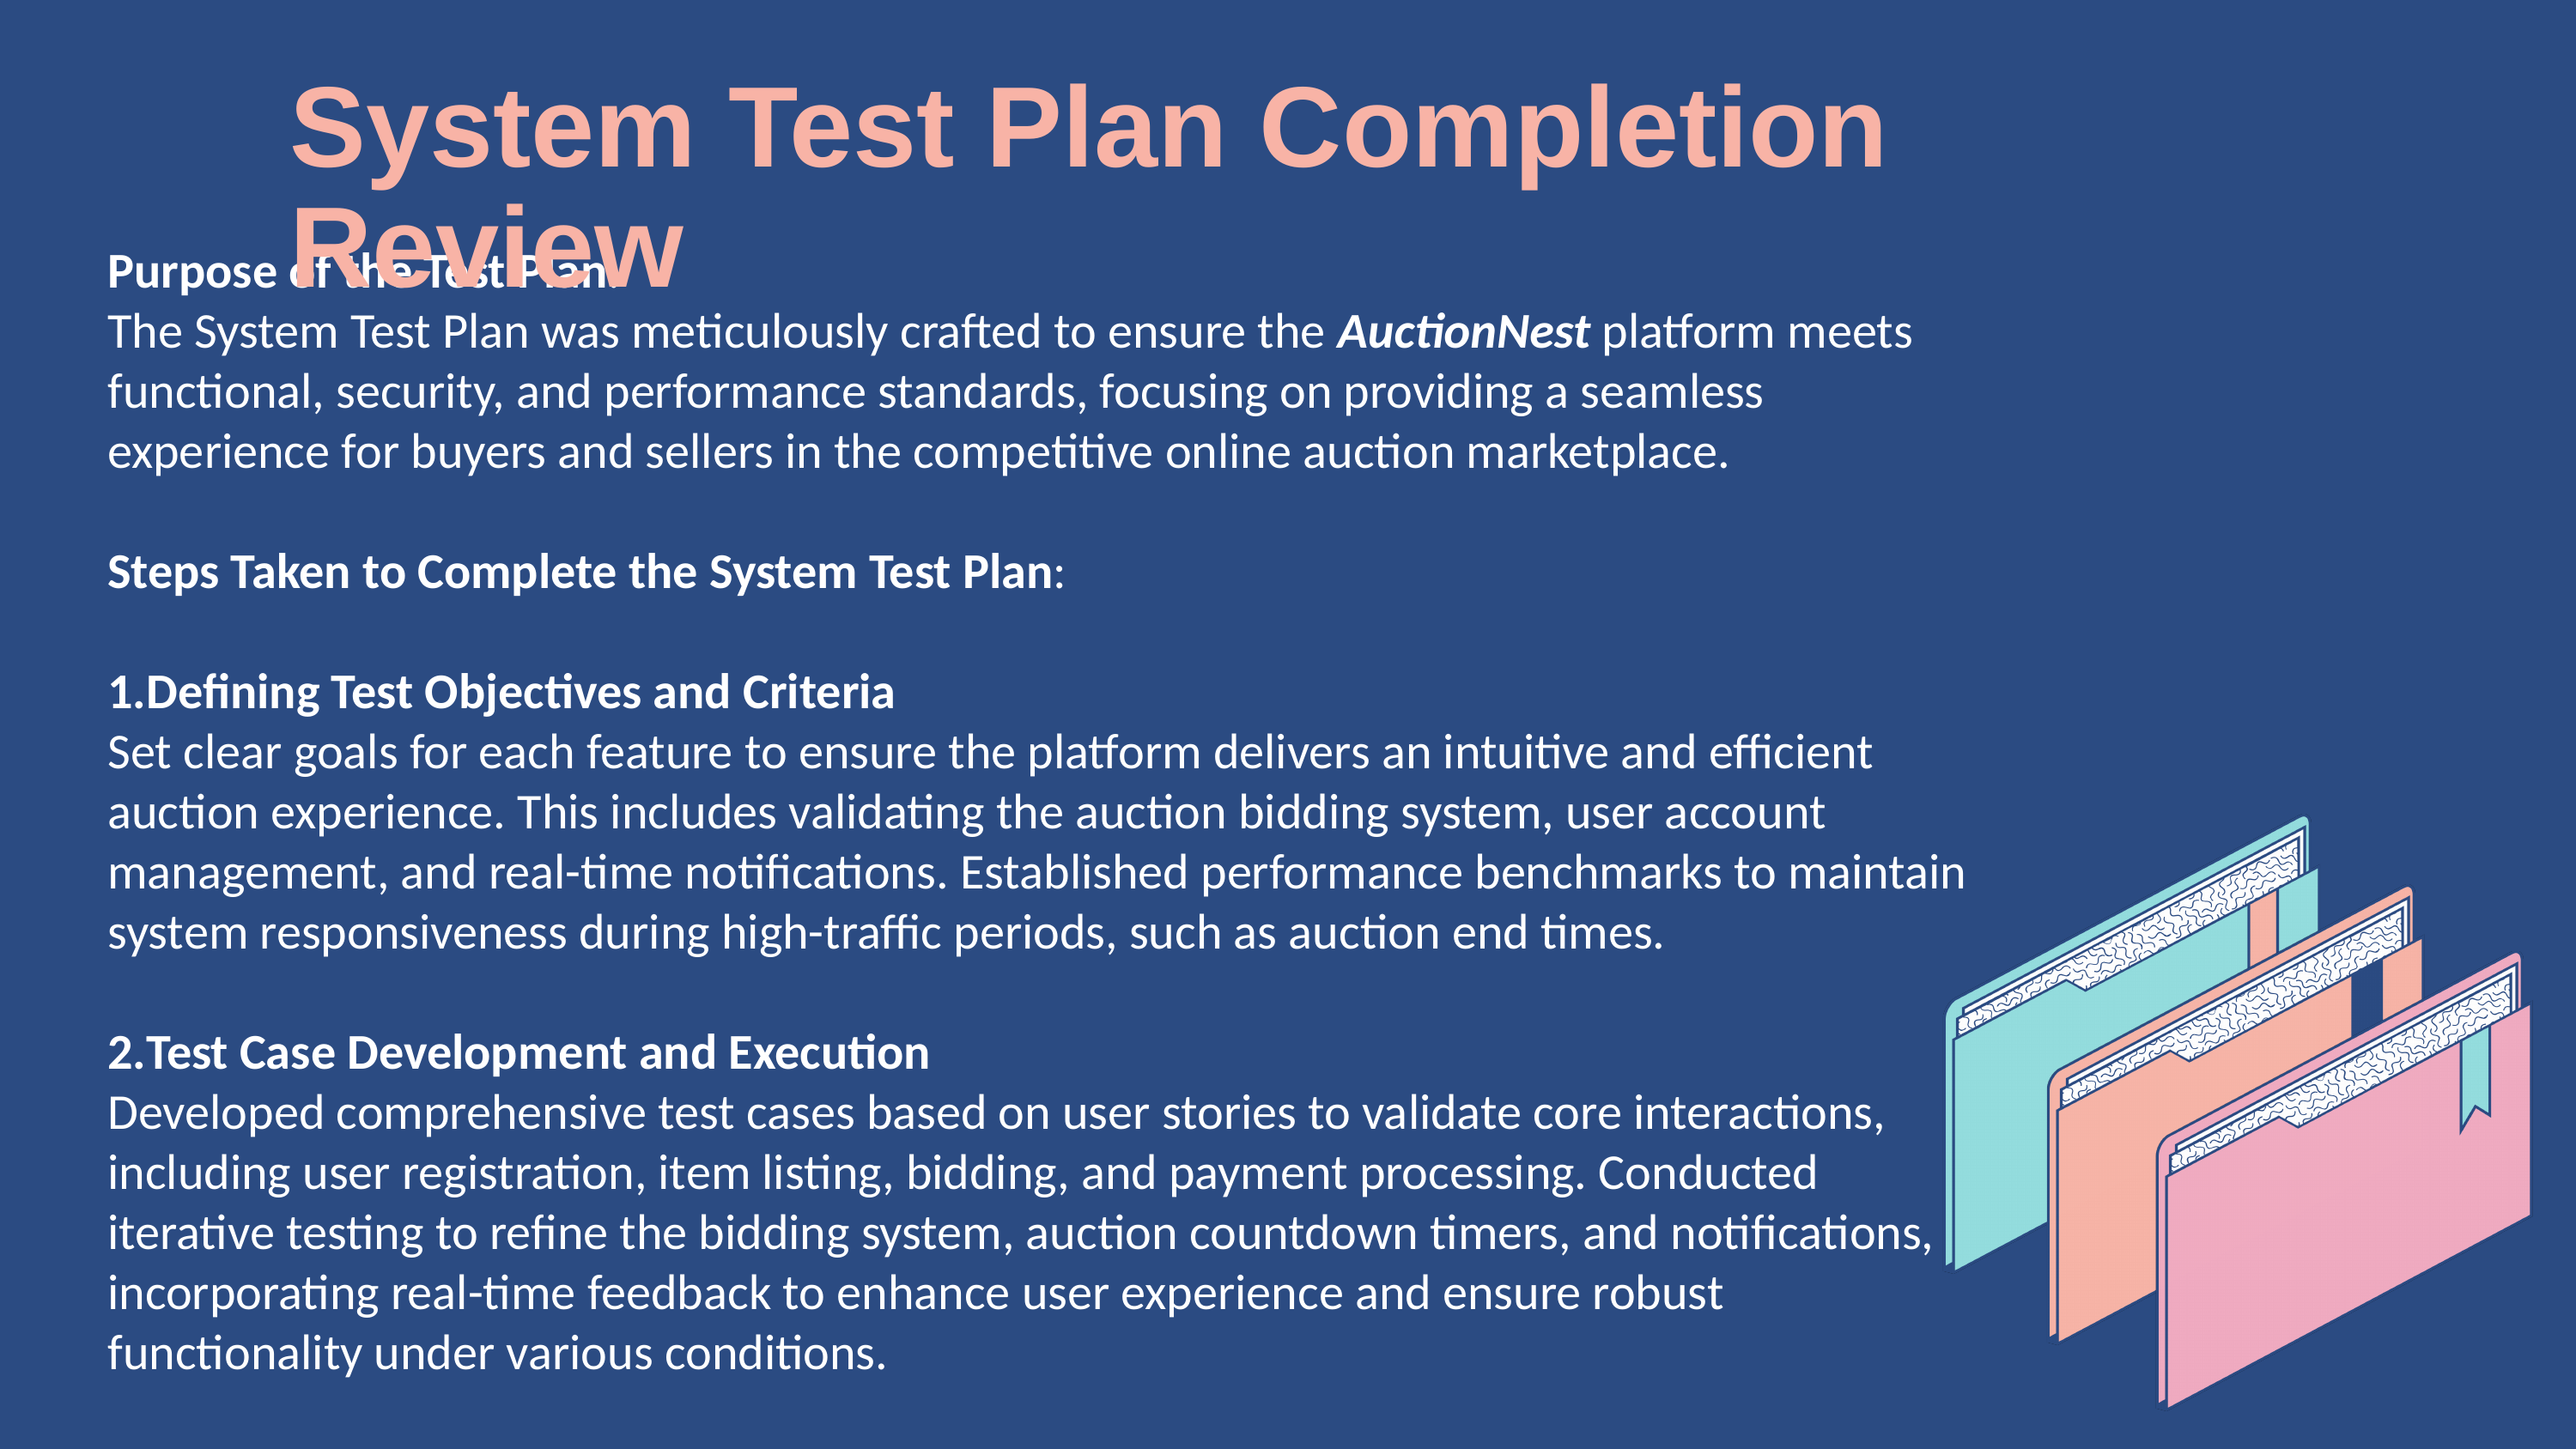

System Test Plan Completion Review
Purpose of the Test Plan:
The System Test Plan was meticulously crafted to ensure the AuctionNest platform meets functional, security, and performance standards, focusing on providing a seamless experience for buyers and sellers in the competitive online auction marketplace.
Steps Taken to Complete the System Test Plan:

Defining Test Objectives and Criteria
Set clear goals for each feature to ensure the platform delivers an intuitive and efficient auction experience. This includes validating the auction bidding system, user account management, and real-time notifications. Established performance benchmarks to maintain system responsiveness during high-traffic periods, such as auction end times.
Test Case Development and Execution
Developed comprehensive test cases based on user stories to validate core interactions, including user registration, item listing, bidding, and payment processing. Conducted iterative testing to refine the bidding system, auction countdown timers, and notifications, incorporating real-time feedback to enhance user experience and ensure robust functionality under various conditions.